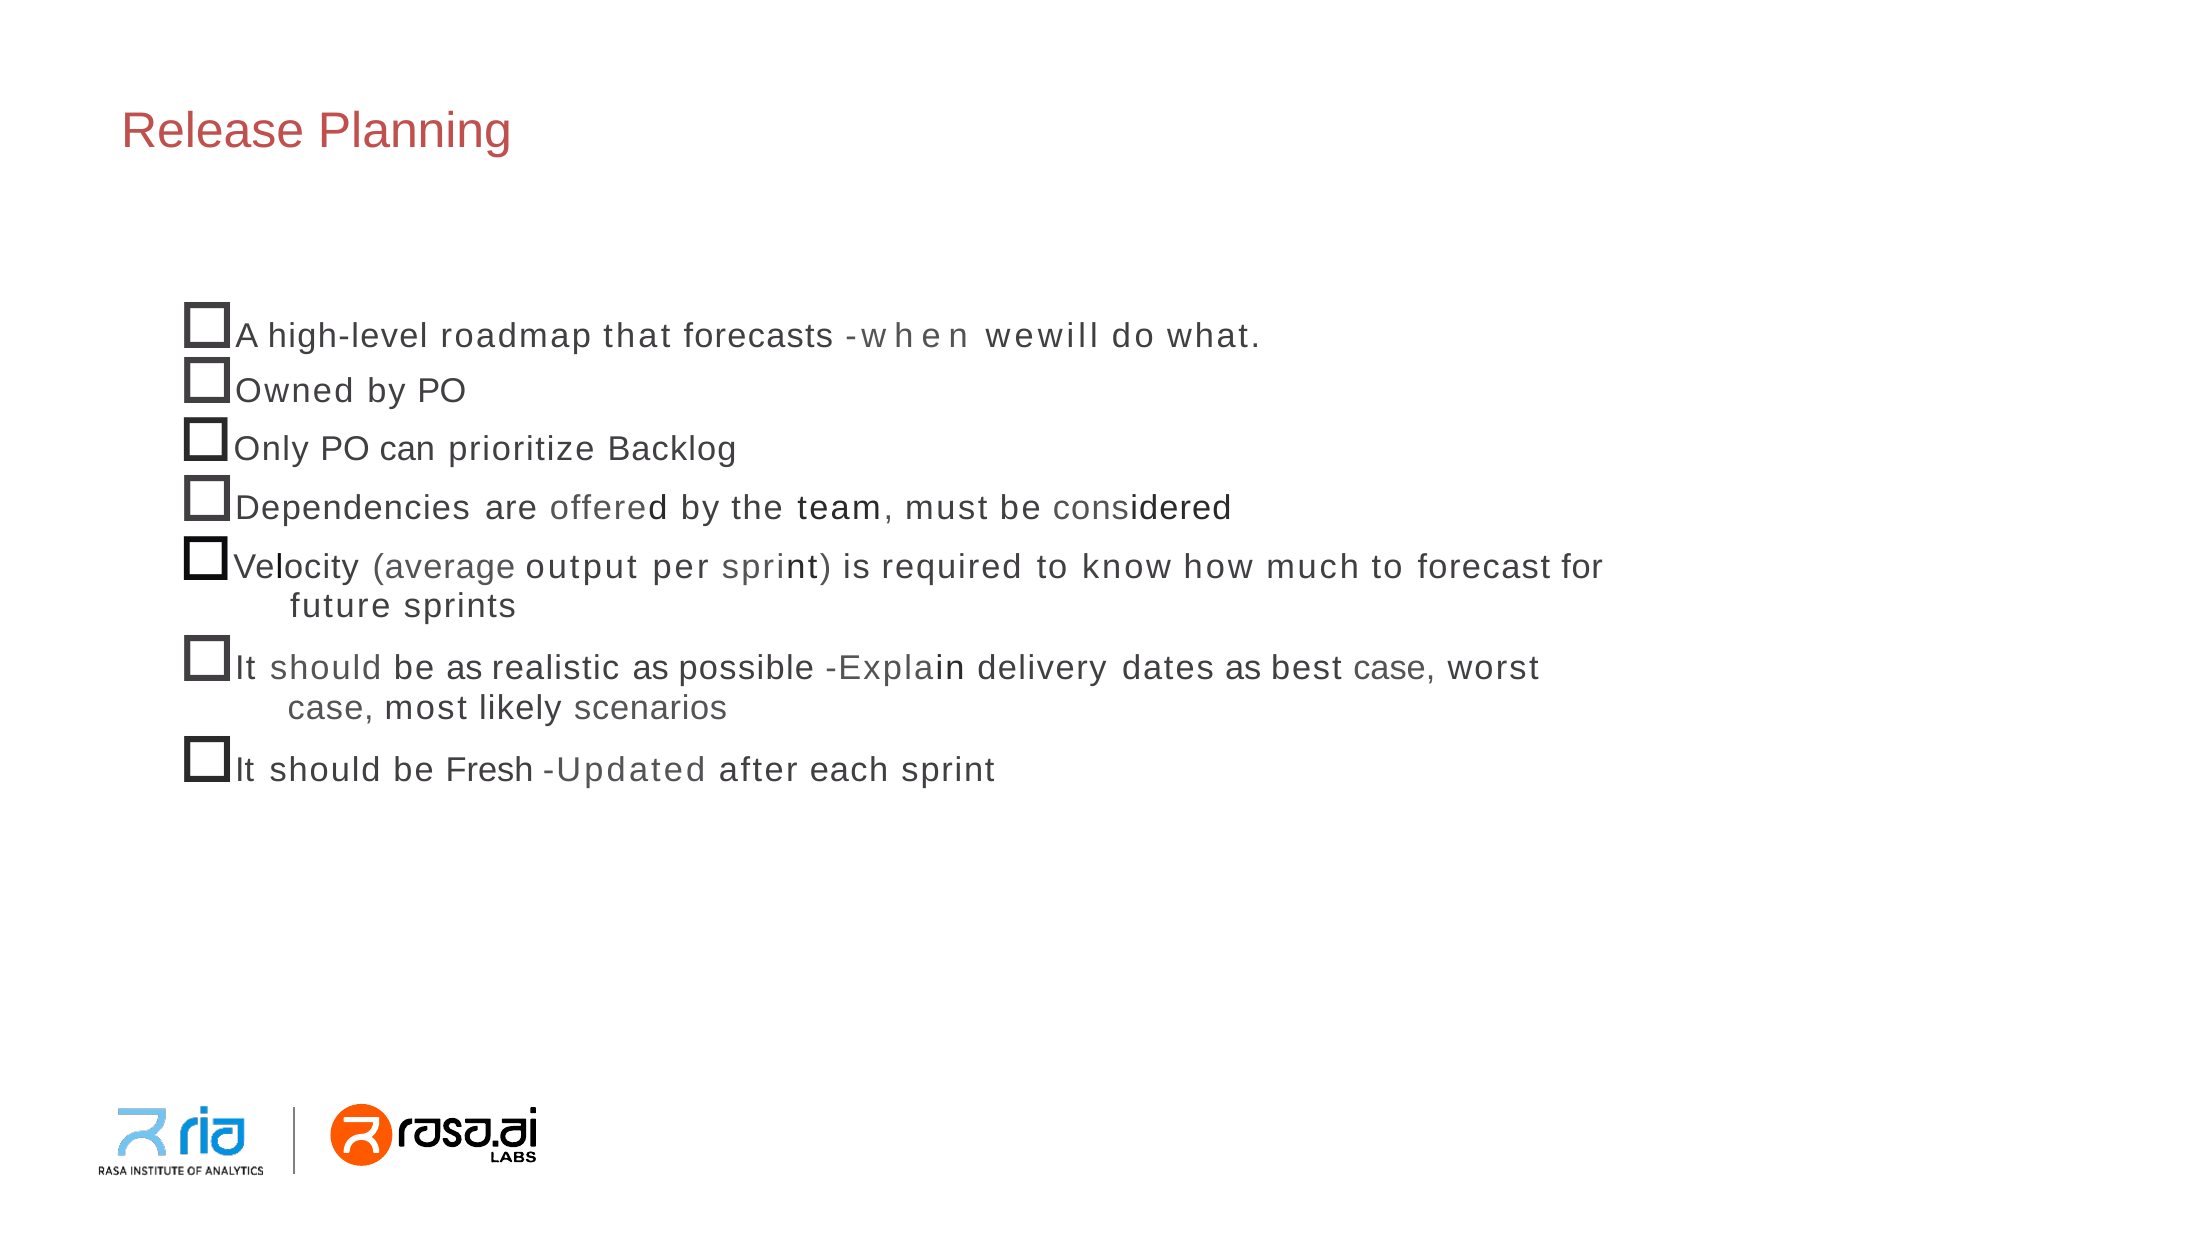

Release Planning
A high-level roadmap that forecasts -when wewill do what.
Owned by PO
Only PO can prioritize Backlog
Dependencies are offered by the team, must be considered
Velocity (average output per sprint) is required to know how much to forecast for 	future sprints
It should be as realistic as possible -Explain delivery dates as best case, worst 	case, most likely scenarios
It should be Fresh -Updated after each sprint